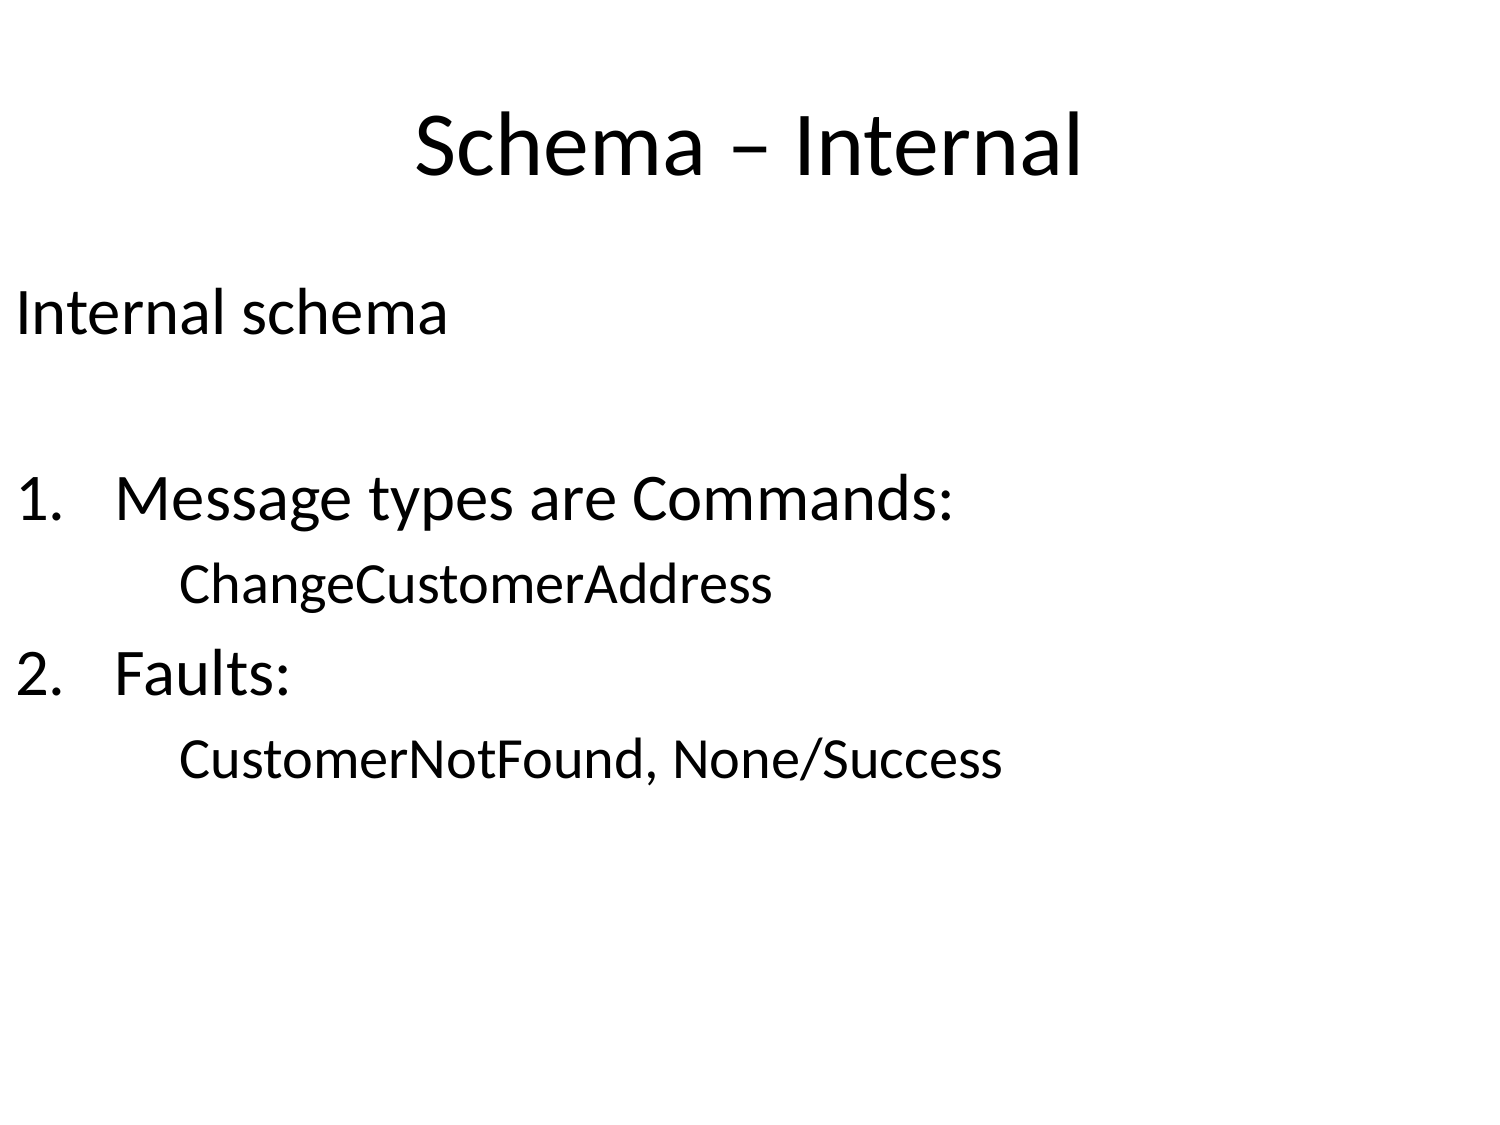

# Schema – Internal
Internal schema

Message types are Commands:
	ChangeCustomerAddress
Faults:
	CustomerNotFound, None/Success